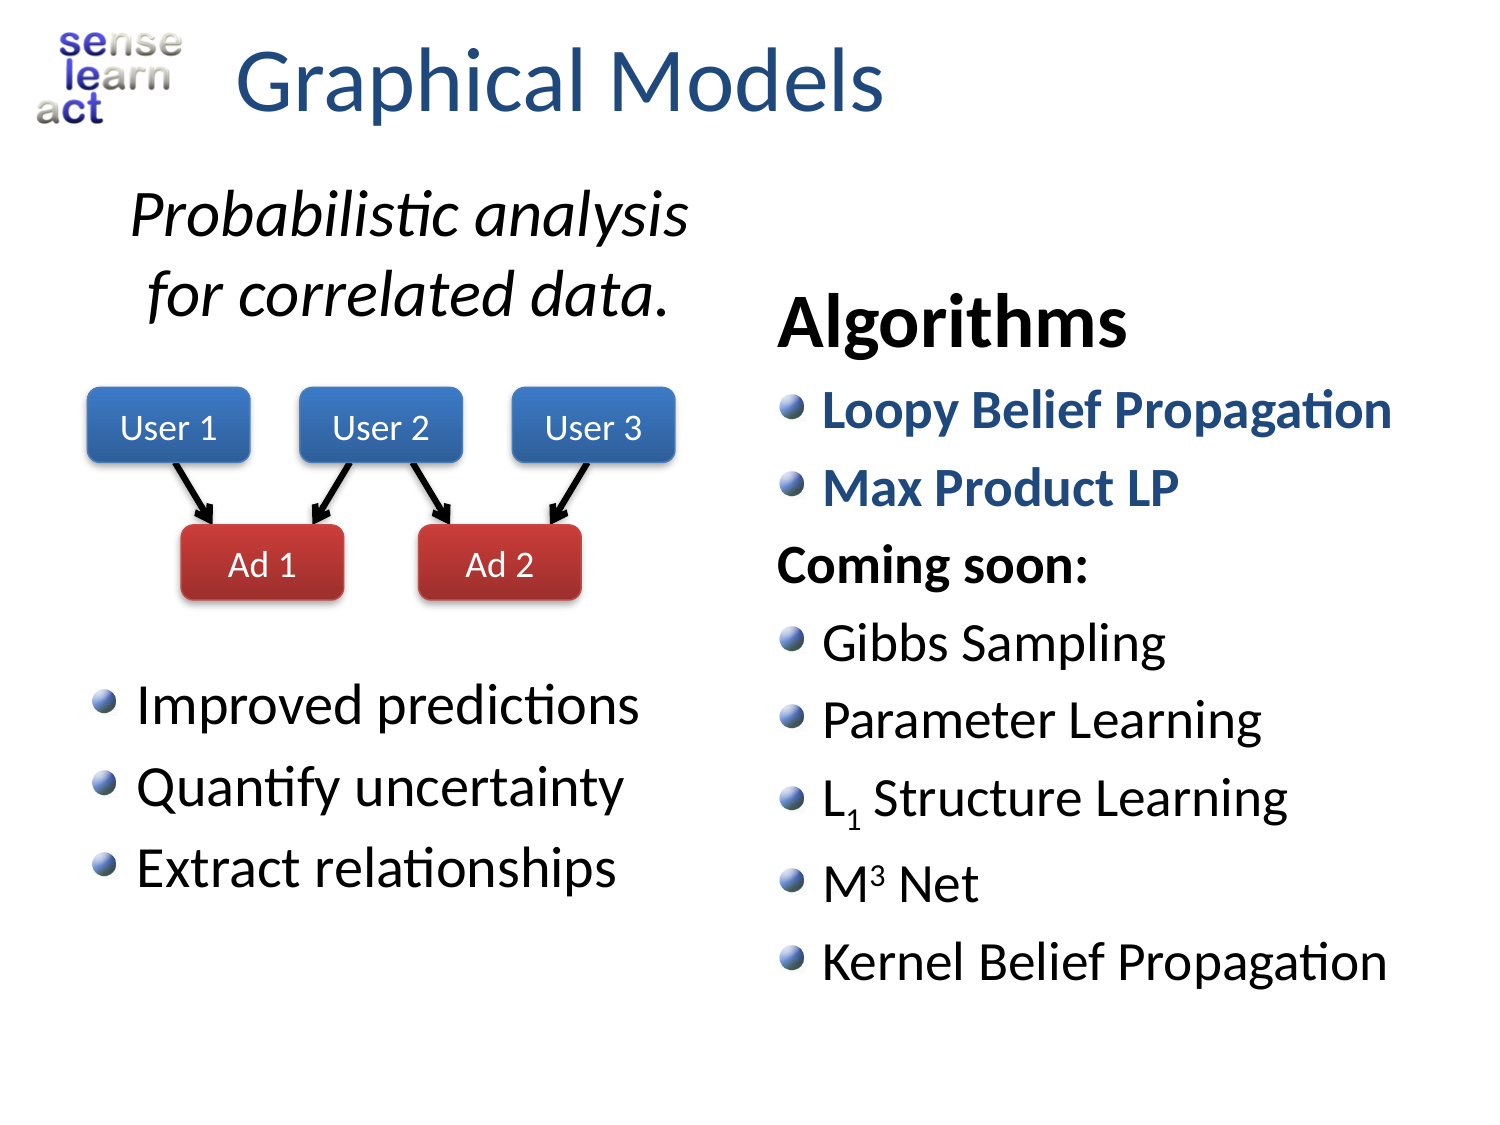

# Graphical Models
Probabilistic analysis for correlated data.

Improved predictions
Quantify uncertainty
Extract relationships
Algorithms
Loopy Belief Propagation
Max Product LP
Coming soon:
Gibbs Sampling
Parameter Learning
L1 Structure Learning
M3 Net
Kernel Belief Propagation
User 1
User 2
User 3
Ad 1
Ad 2